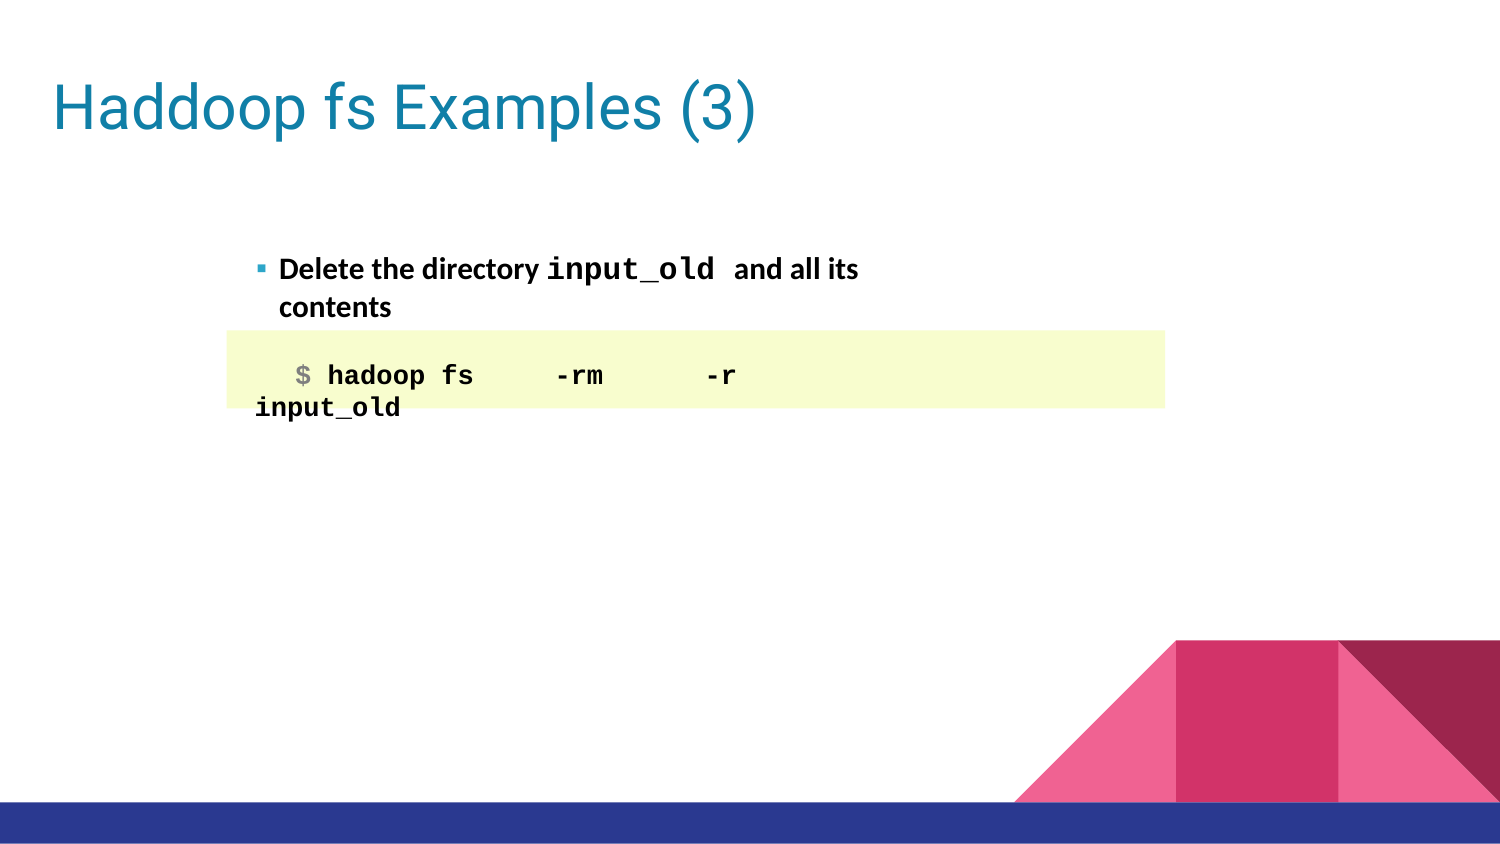

# Haddoop fs Examples (3)

Delete the directory input_old and all its contents

$ hadoop fs	-rm	-r	input_old